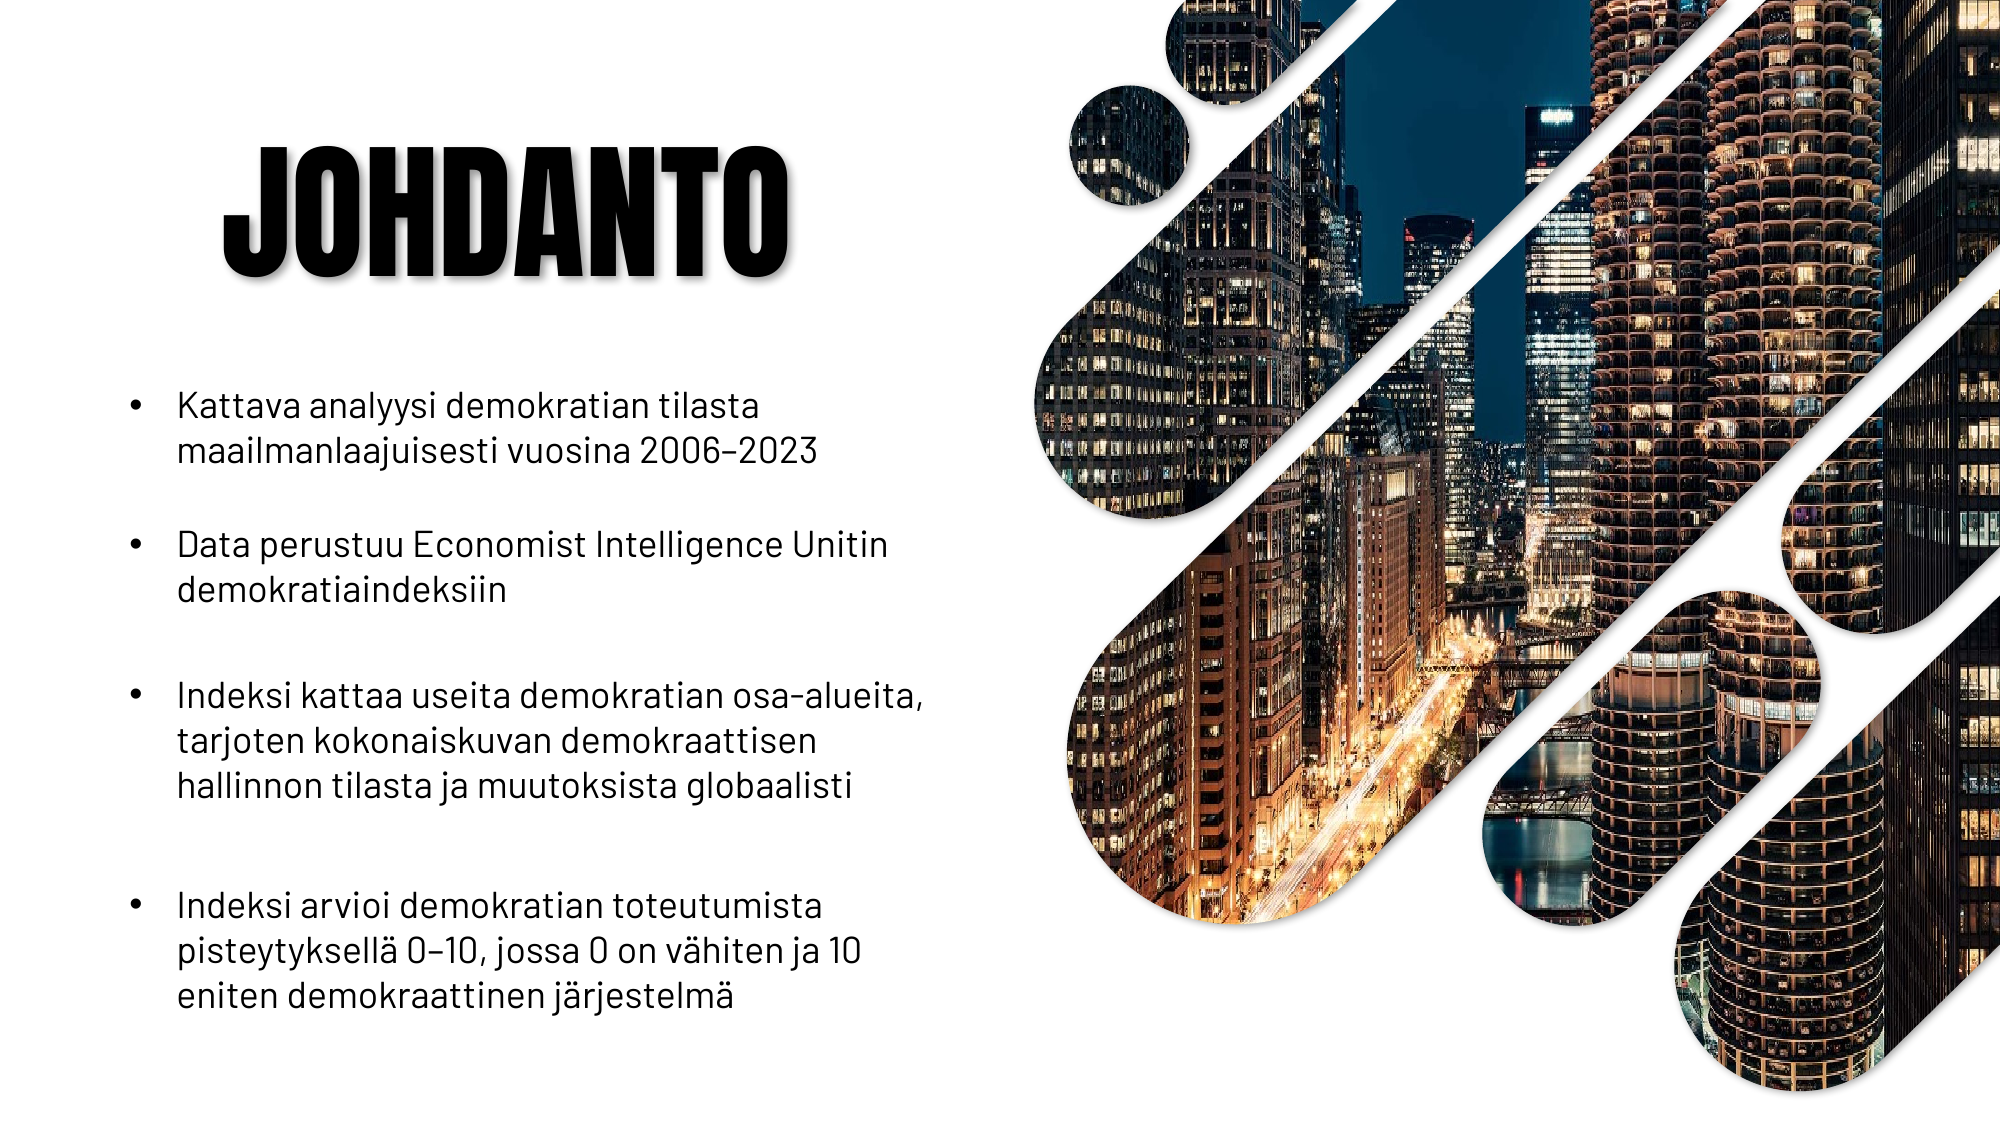

# JOHDANTO
Kattava analyysi demokratian tilasta maailmanlaajuisesti vuosina 2006–2023
Data perustuu Economist Intelligence Unitin demokratiaindeksiin
Indeksi kattaa useita demokratian osa-alueita, tarjoten kokonaiskuvan demokraattisen hallinnon tilasta ja muutoksista globaalisti

Indeksi arvioi demokratian toteutumista pisteytyksellä 0–10, jossa 0 on vähiten ja 10 eniten demokraattinen järjestelmä